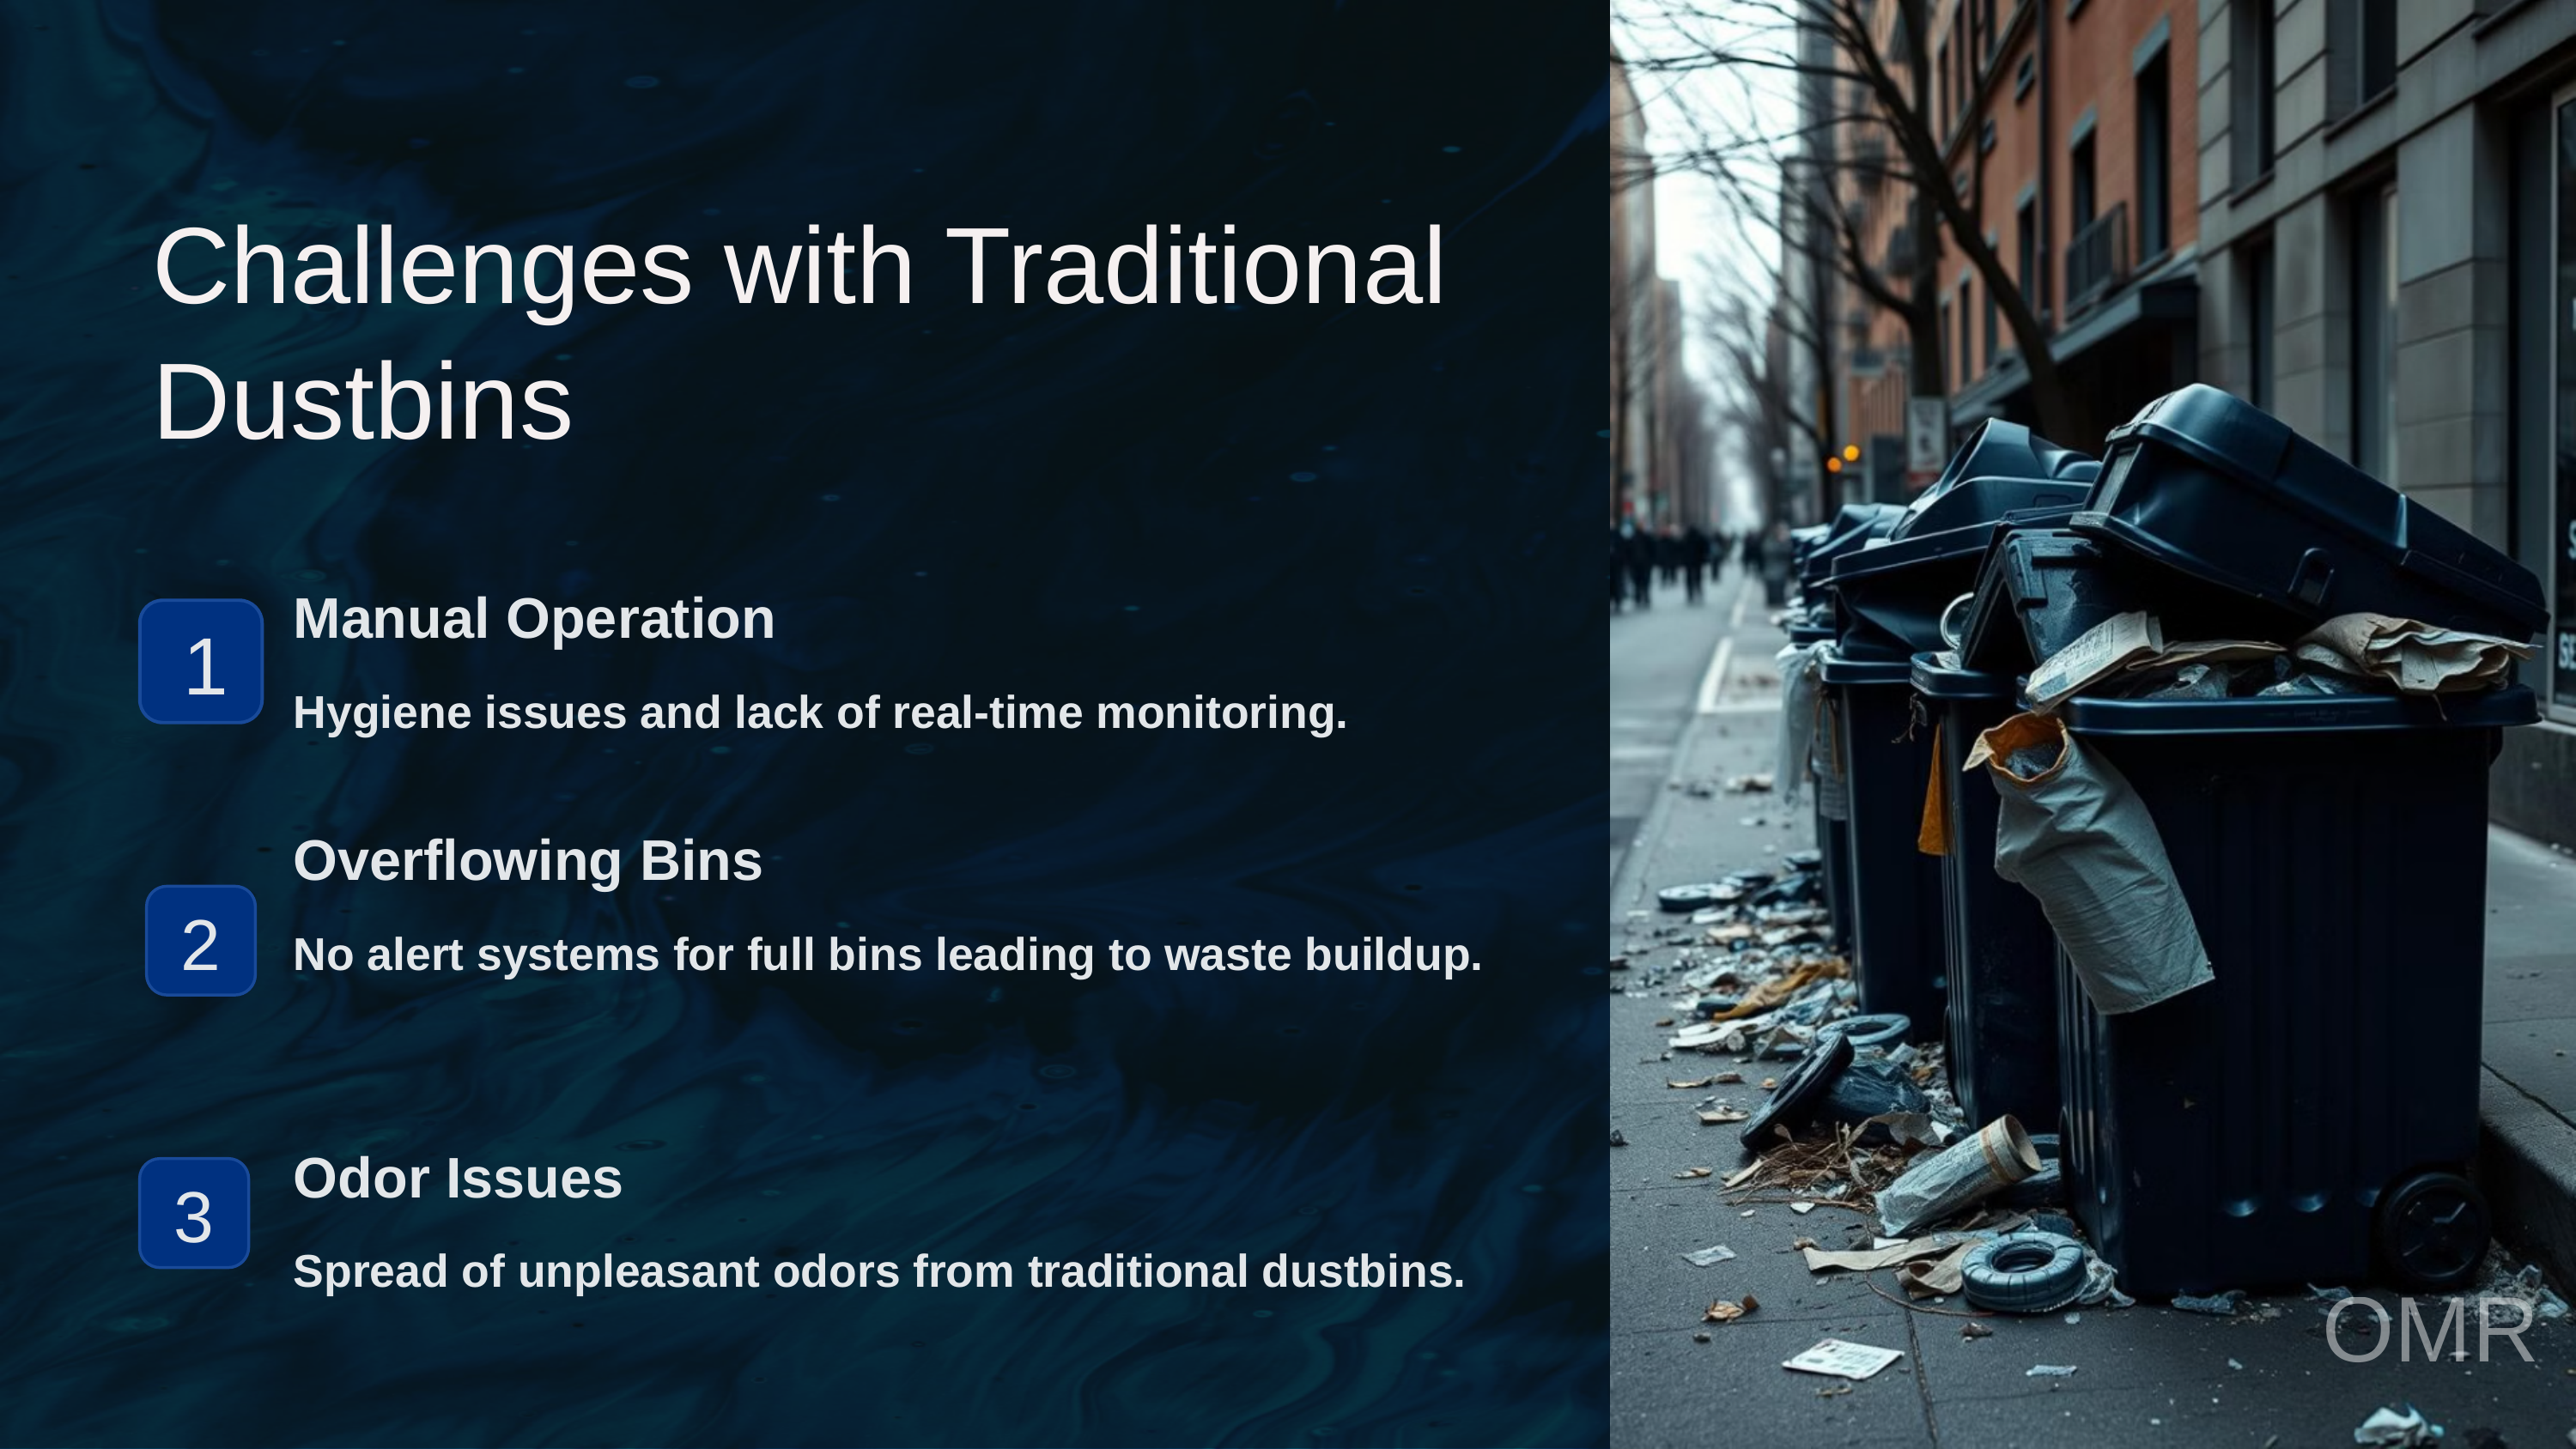

Challenges with Traditional Dustbins
Manual Operation
Hygiene issues and lack of real-time monitoring.
Overflowing Bins
No alert systems for full bins leading to waste buildup.
Odor Issues
Spread of unpleasant odors from traditional dustbins.

1

2

3
OMR